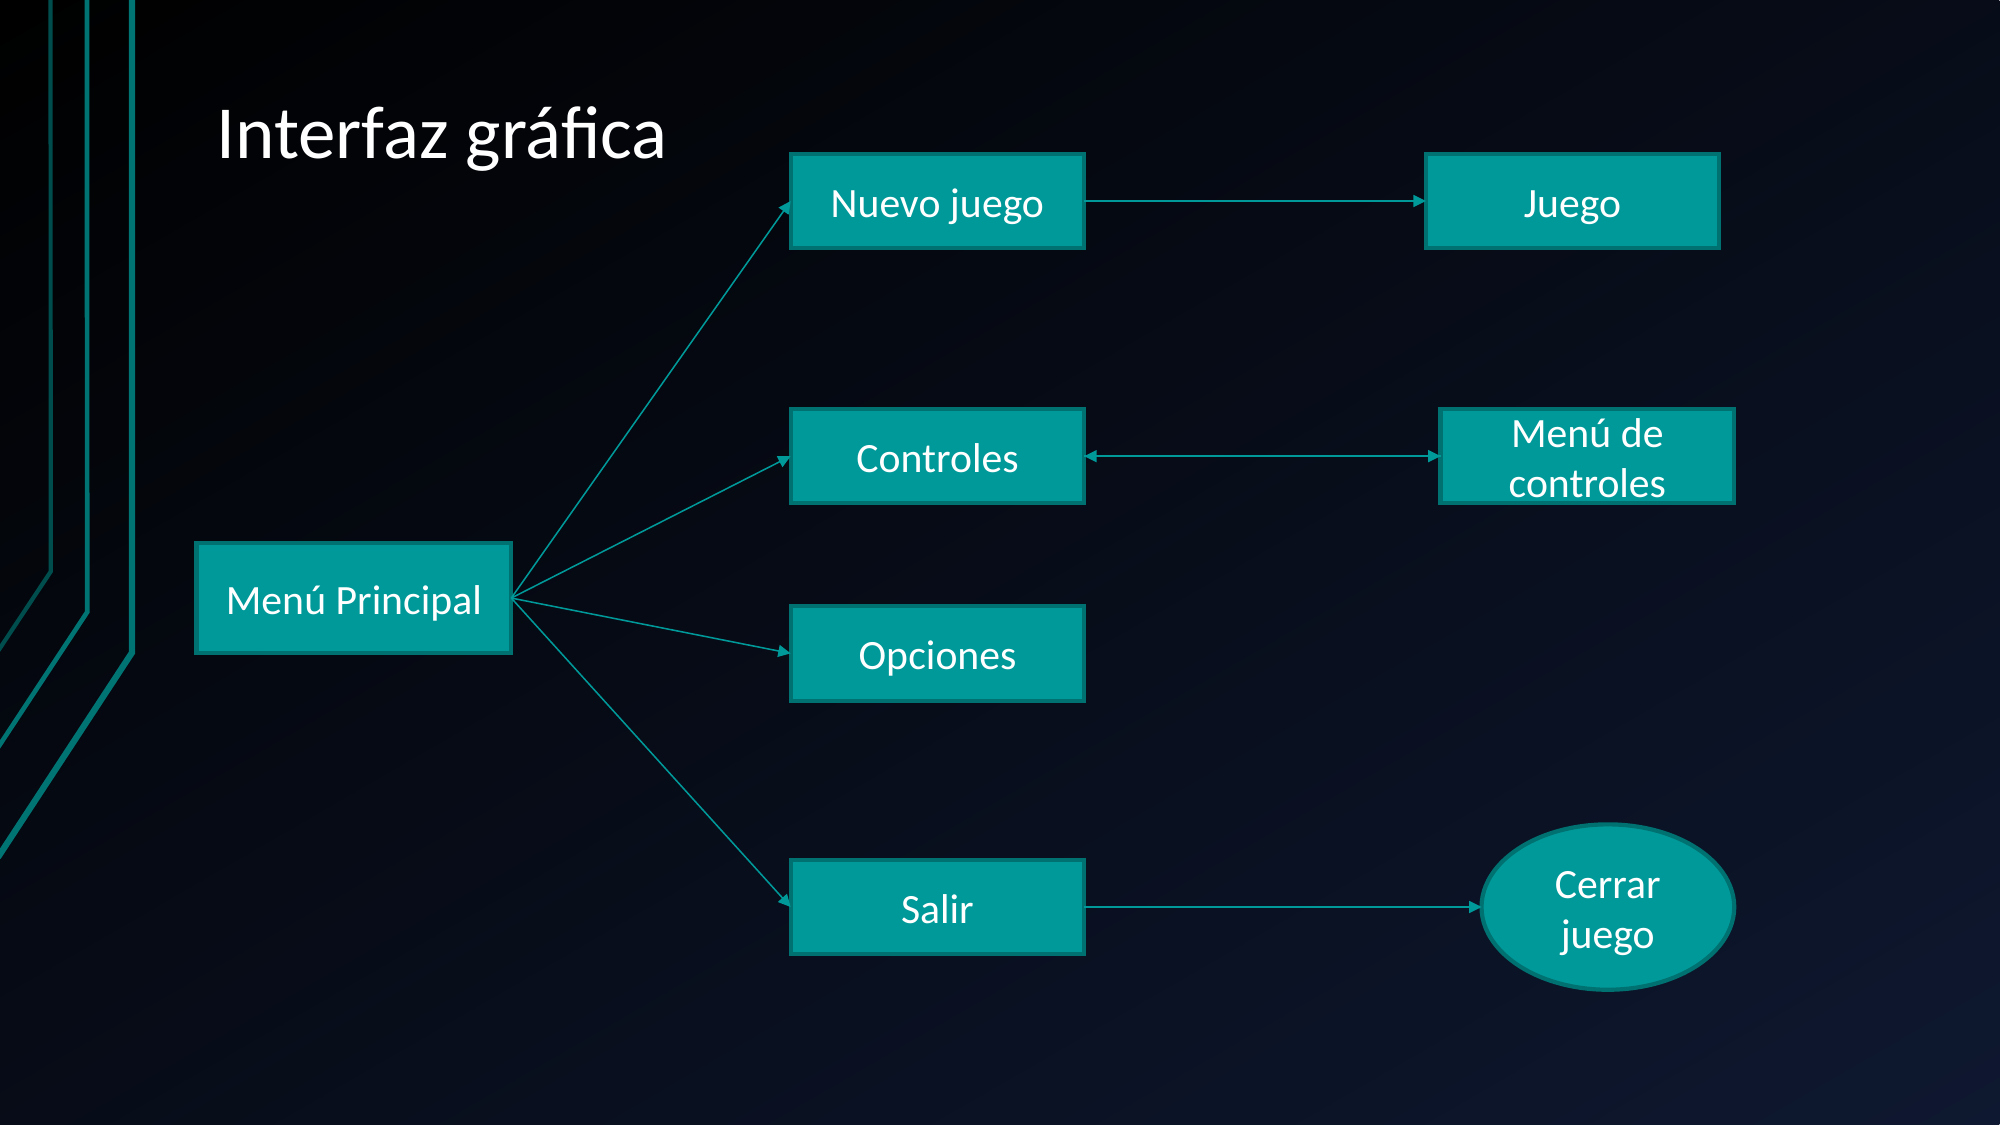

# Interfaz gráfica
Juego
Nuevo juego
Menú de controles
Controles
Menú Principal
Opciones
Cerrar juego
Salir